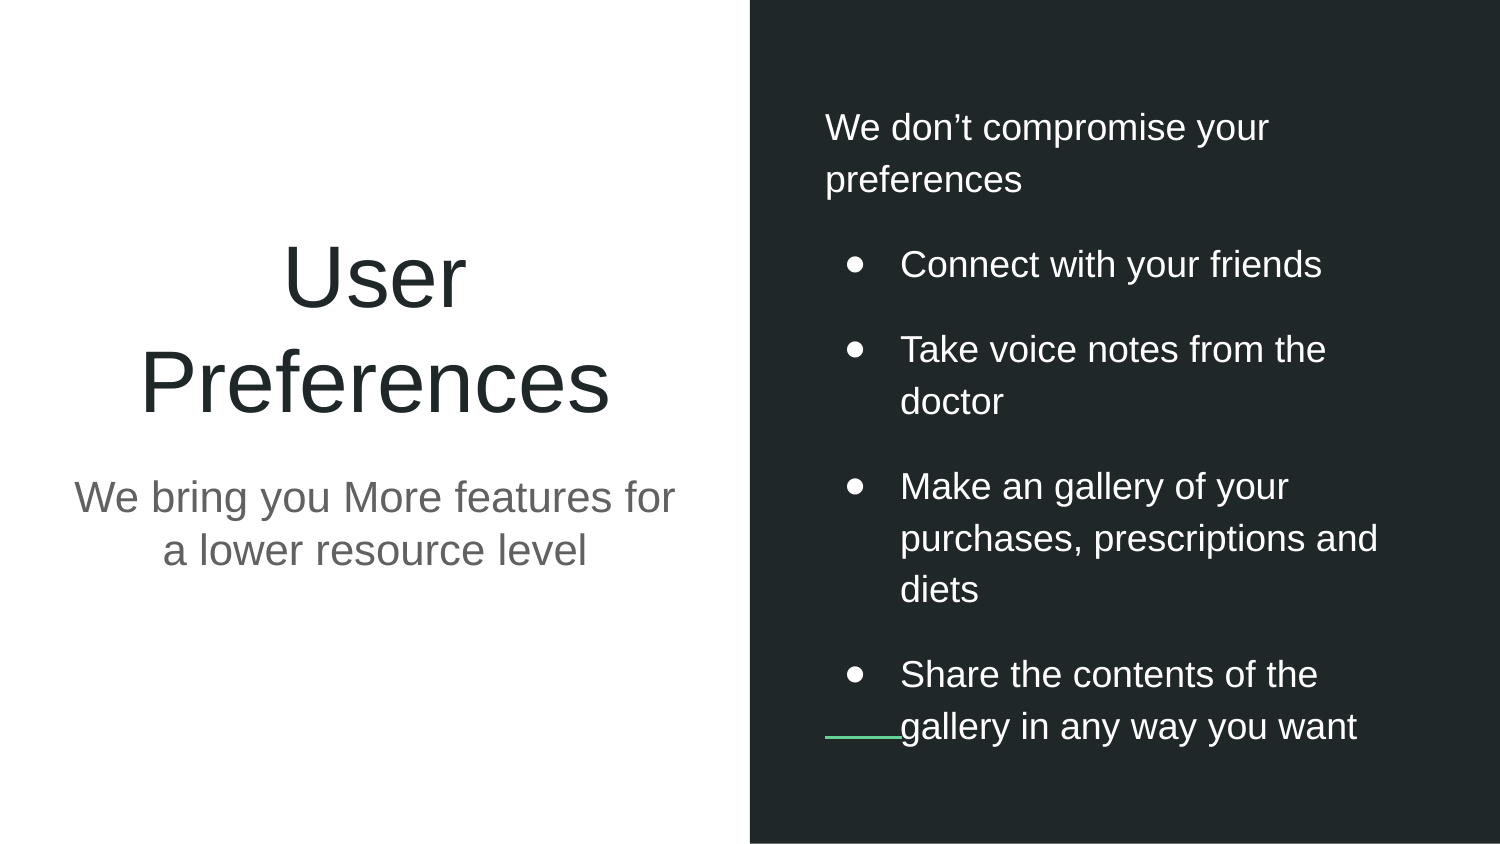

We don’t compromise your preferences
Connect with your friends
Take voice notes from the doctor
Make an gallery of your purchases, prescriptions and diets
Share the contents of the gallery in any way you want
# User Preferences
We bring you More features for a lower resource level